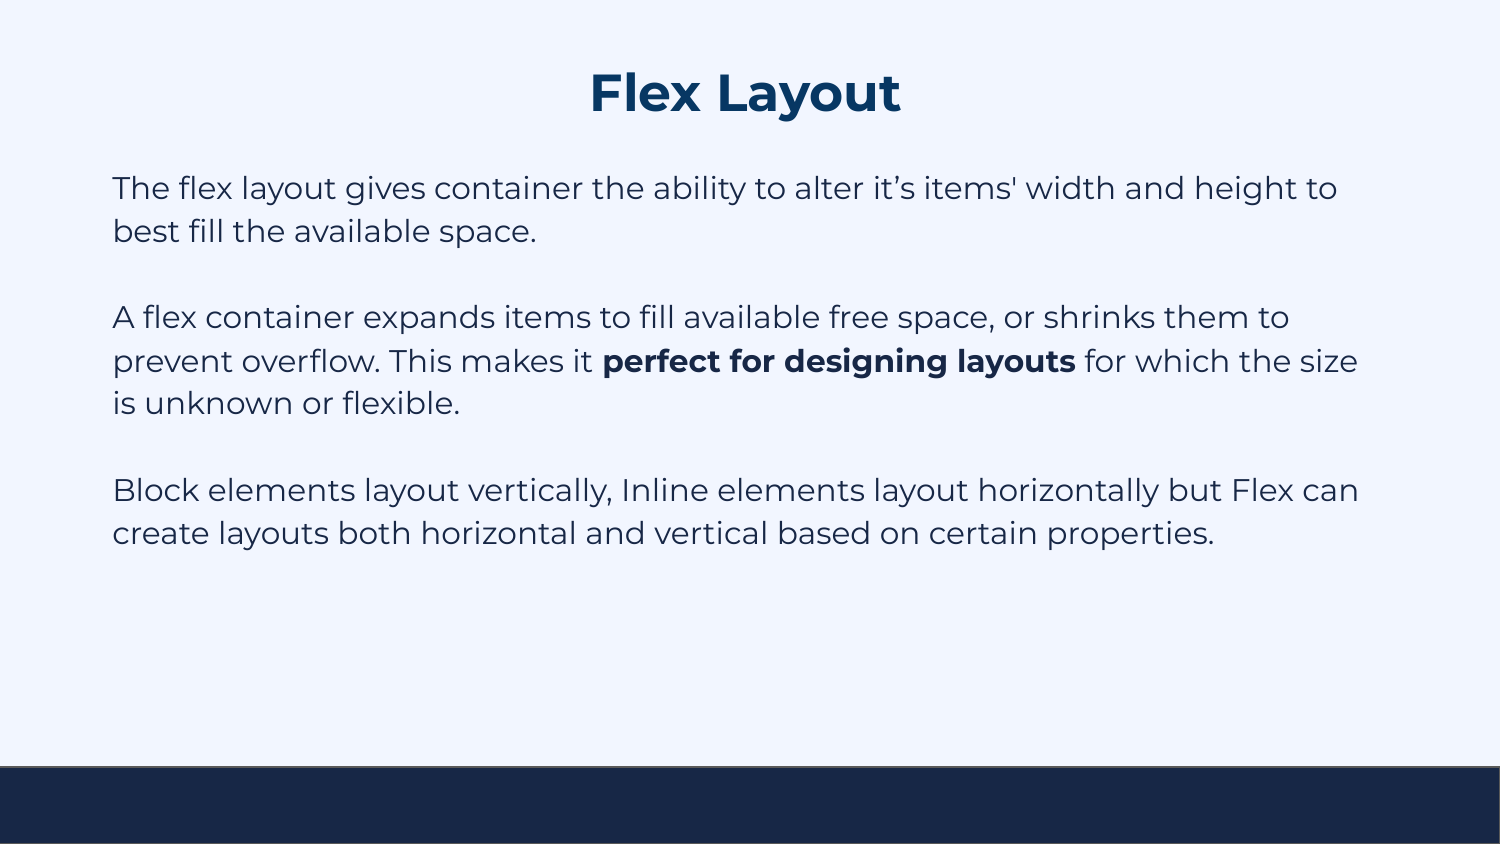

# Flex Layout
The flex layout gives container the ability to alter it’s items' width and height to best fill the available space.

A flex container expands items to fill available free space, or shrinks them to prevent overflow. This makes it perfect for designing layouts for which the size is unknown or flexible.

Block elements layout vertically, Inline elements layout horizontally but Flex can create layouts both horizontal and vertical based on certain properties.